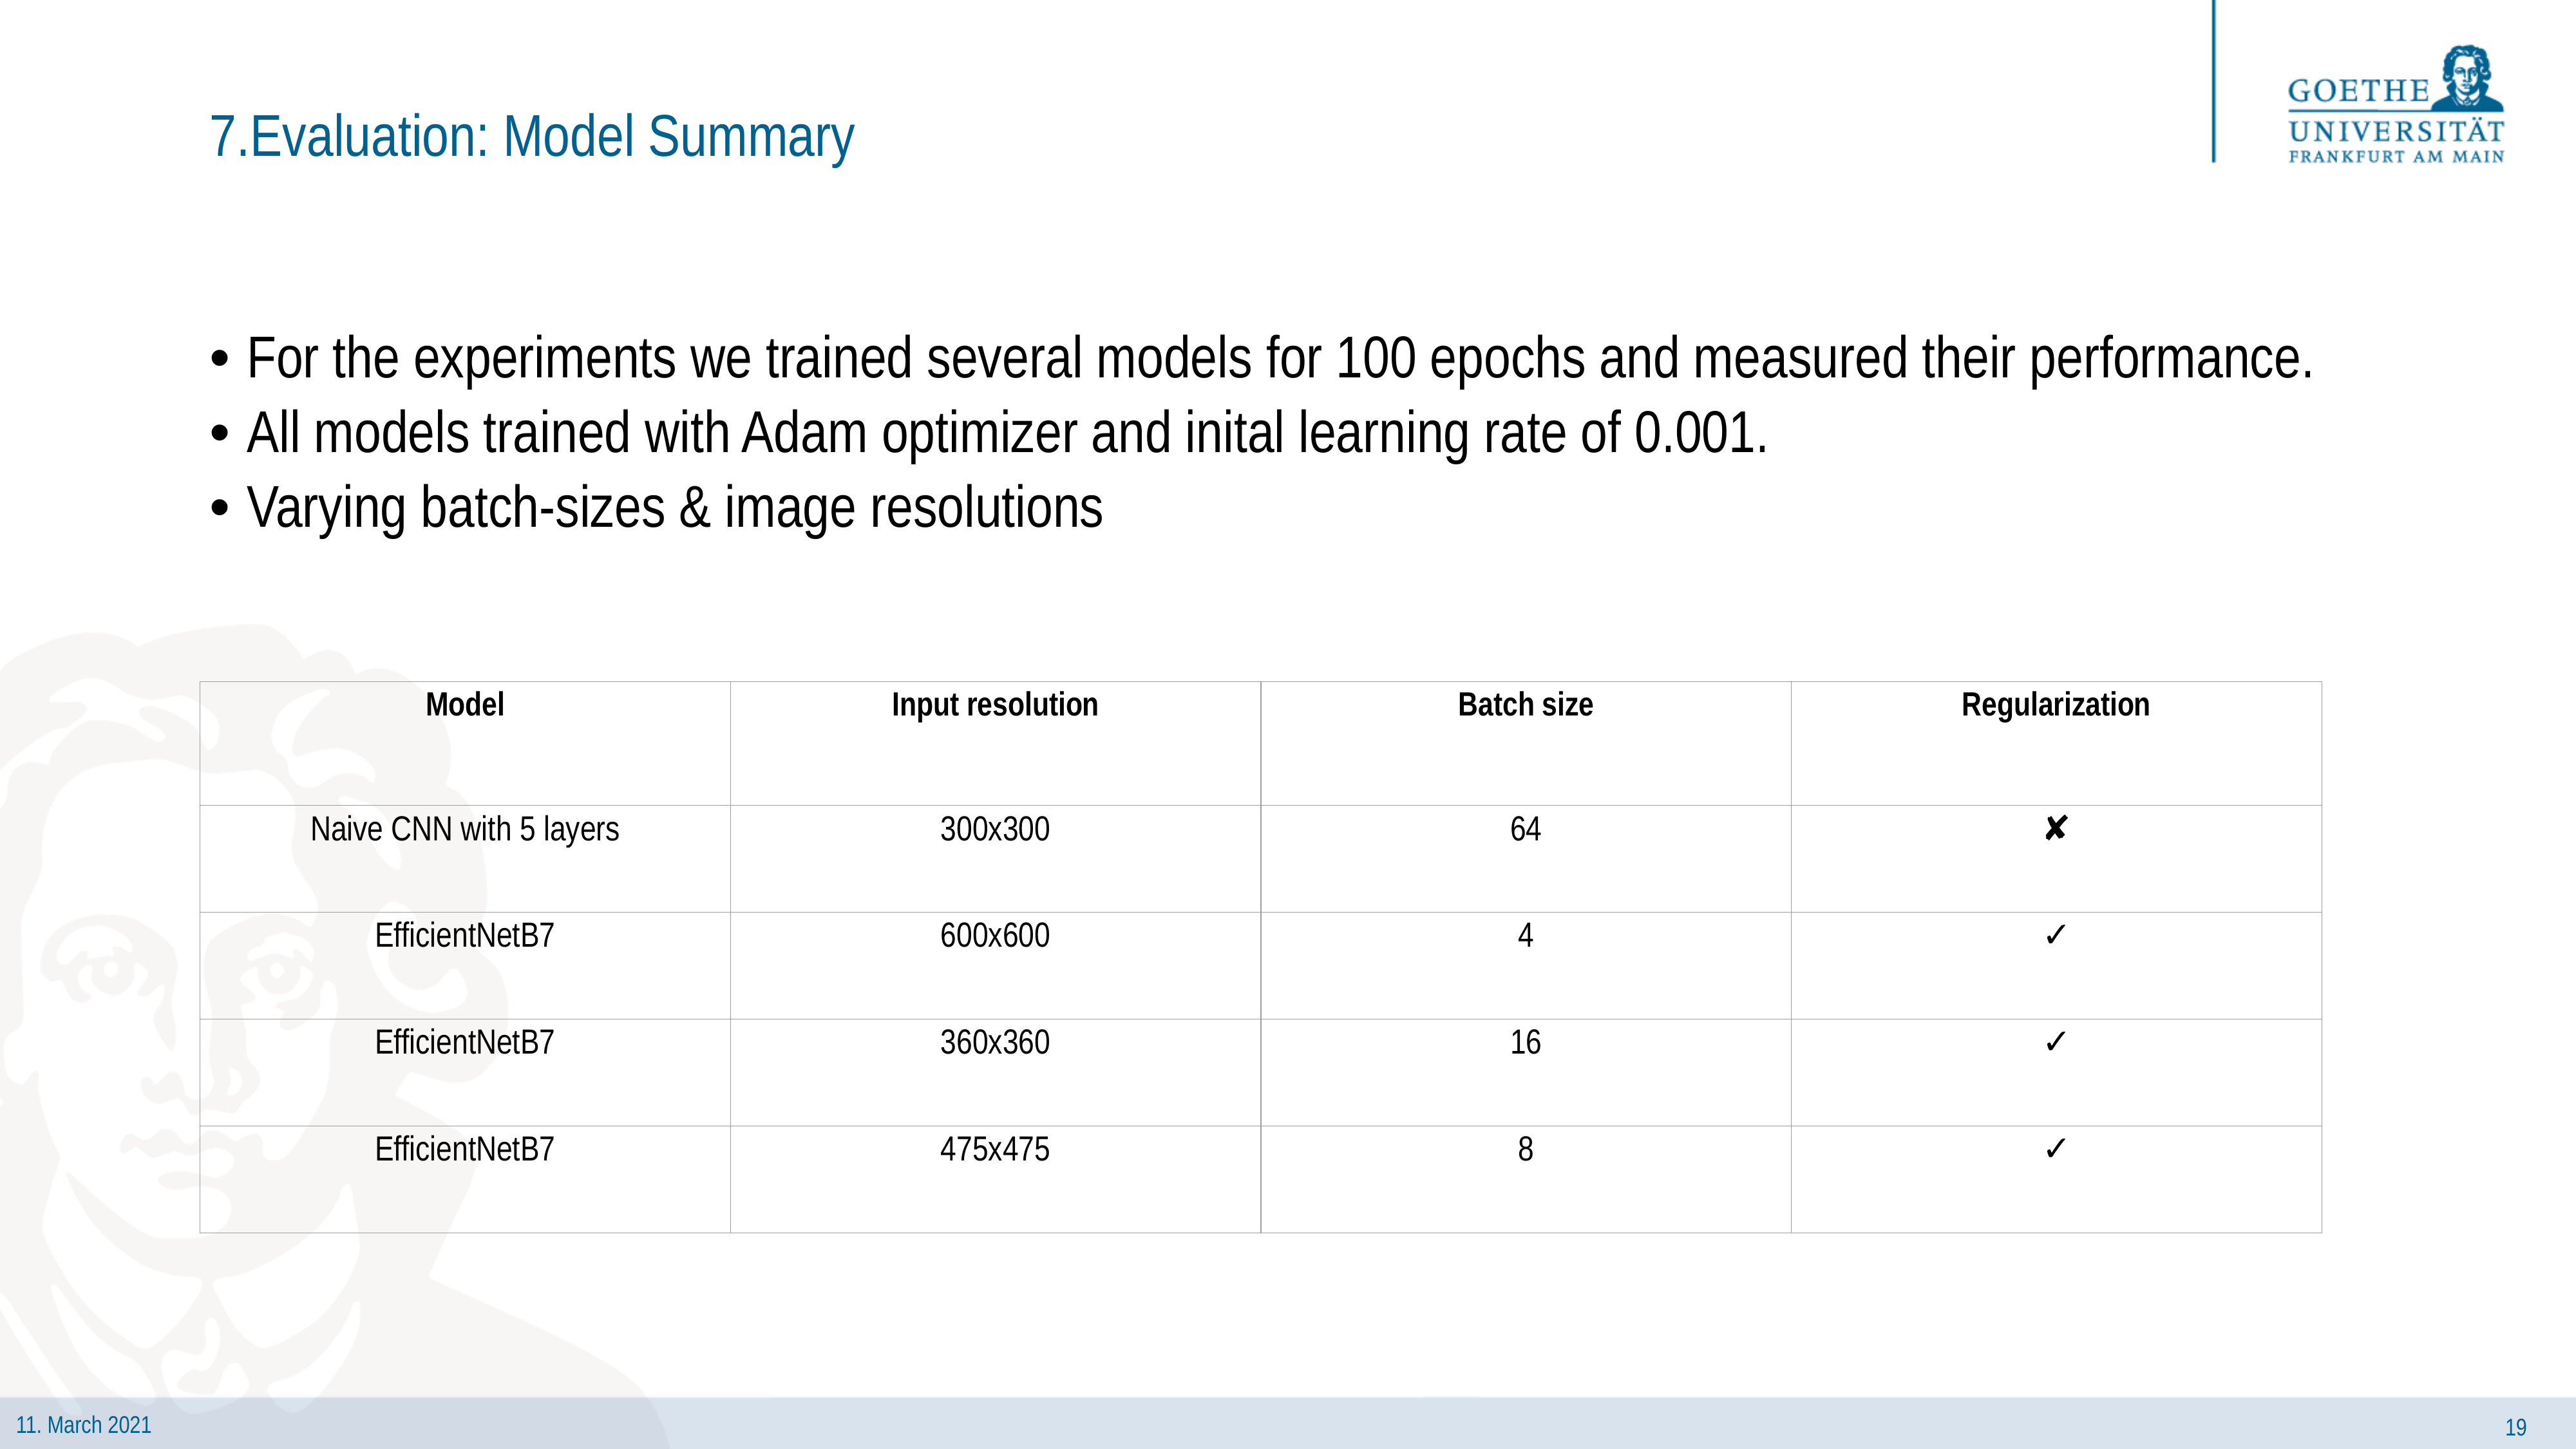

# 7.Evaluation: Model Summary
• For the experiments we trained several models for 100 epochs and measured their performance.
• All models trained with Adam optimizer and inital learning rate of 0.001.
• Varying batch-sizes & image resolutions

| Model | Input resolution | Batch size | Regularization |
| --- | --- | --- | --- |
| Naive CNN with 5 layers | 300x300 | 64 | ✘ |
| EfficientNetB7 | 600x600 | 4 | ✓ |
| EfficientNetB7 | 360x360 | 16 | ✓ |
| EfficientNetB7 | 475x475 | 8 | ✓ |
19